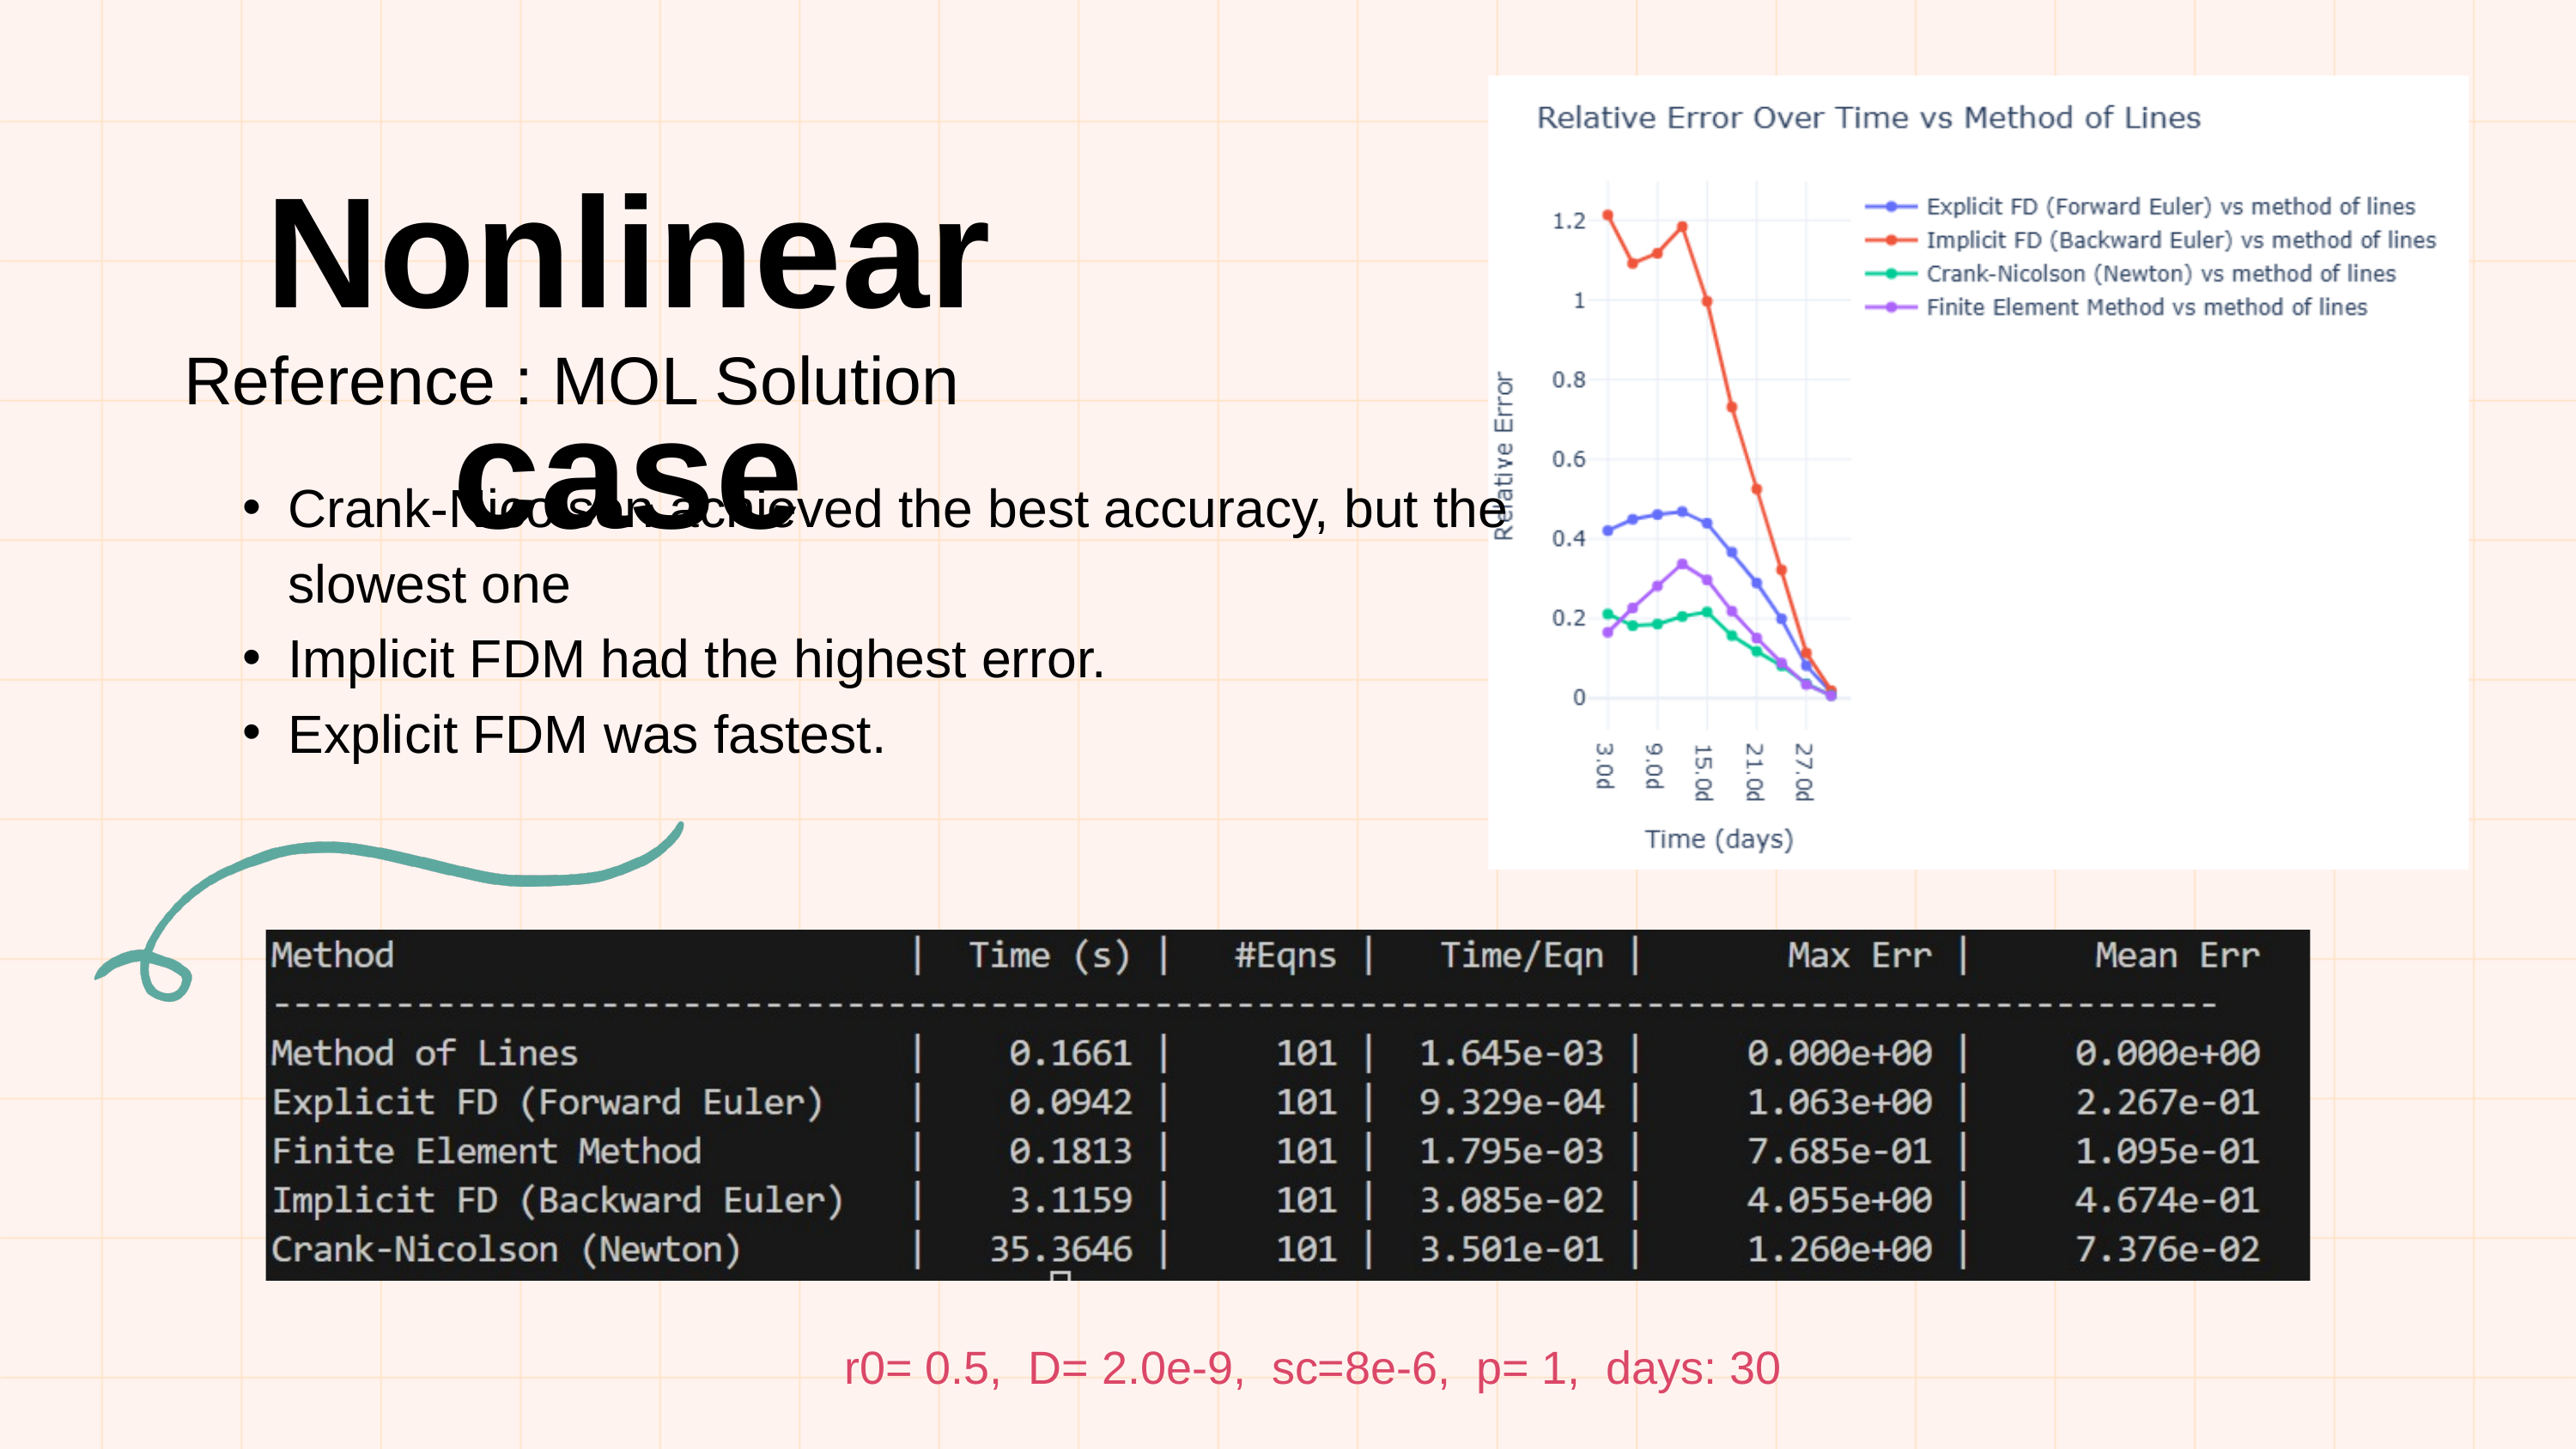

Nonlinear case
Reference : MOL Solution
Crank-Nicolson achieved the best accuracy, but the slowest one
Implicit FDM had the highest error.
Explicit FDM was fastest.

  r0= 0.5,  D= 2.0e-9,  sc=8e-6,  p= 1,  days: 30